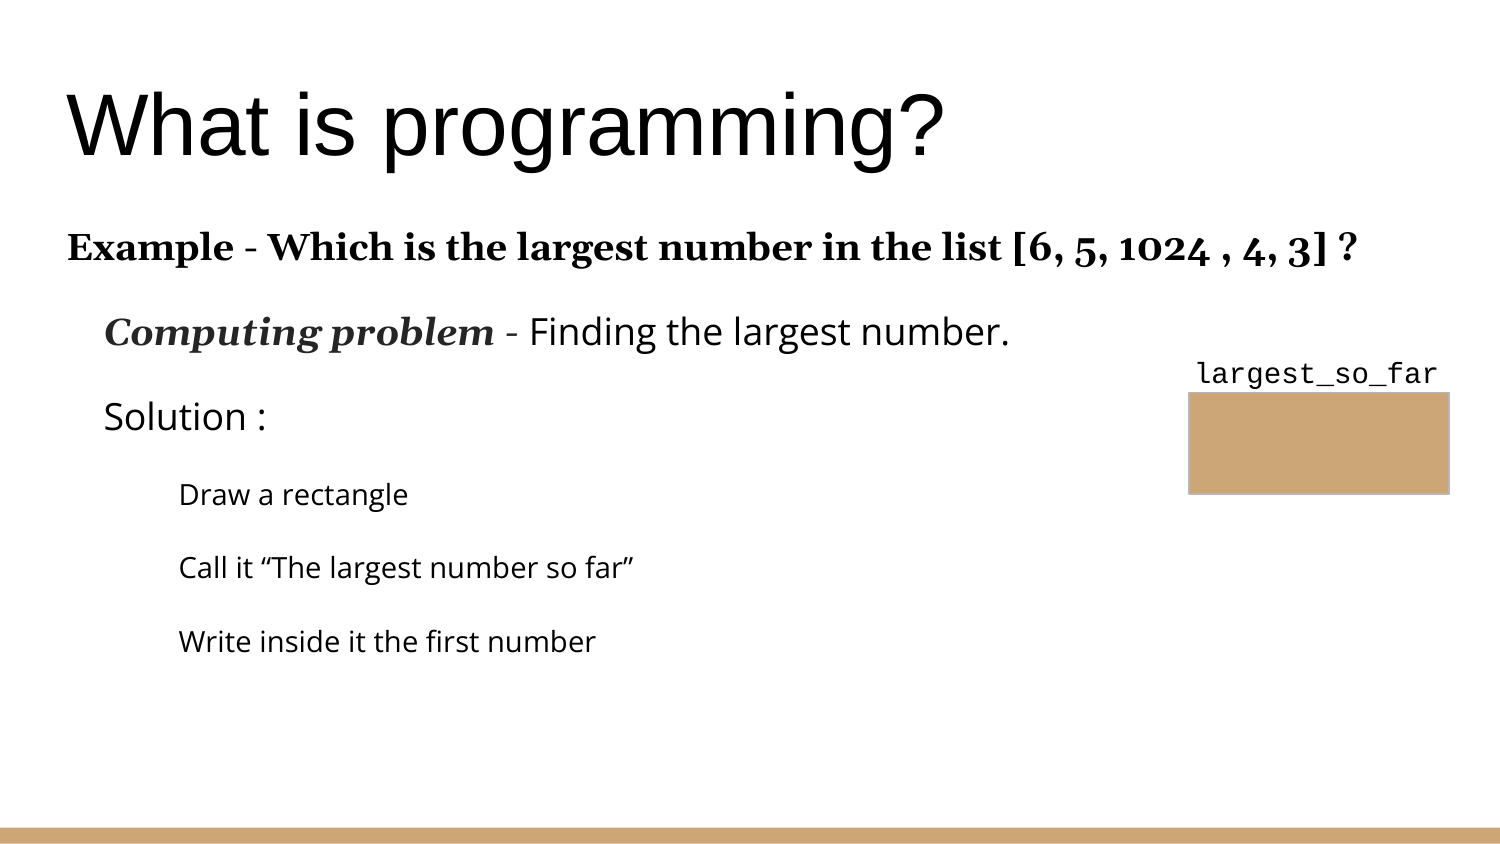

# What is programming?
Example - Which is the largest number in the list [6, 5, 1024 , 4, 3] ?
Computing problem - Finding the largest number.
Solution :
Draw a rectangle
Call it “The largest number so far”
Write inside it the first number

largest_so_far